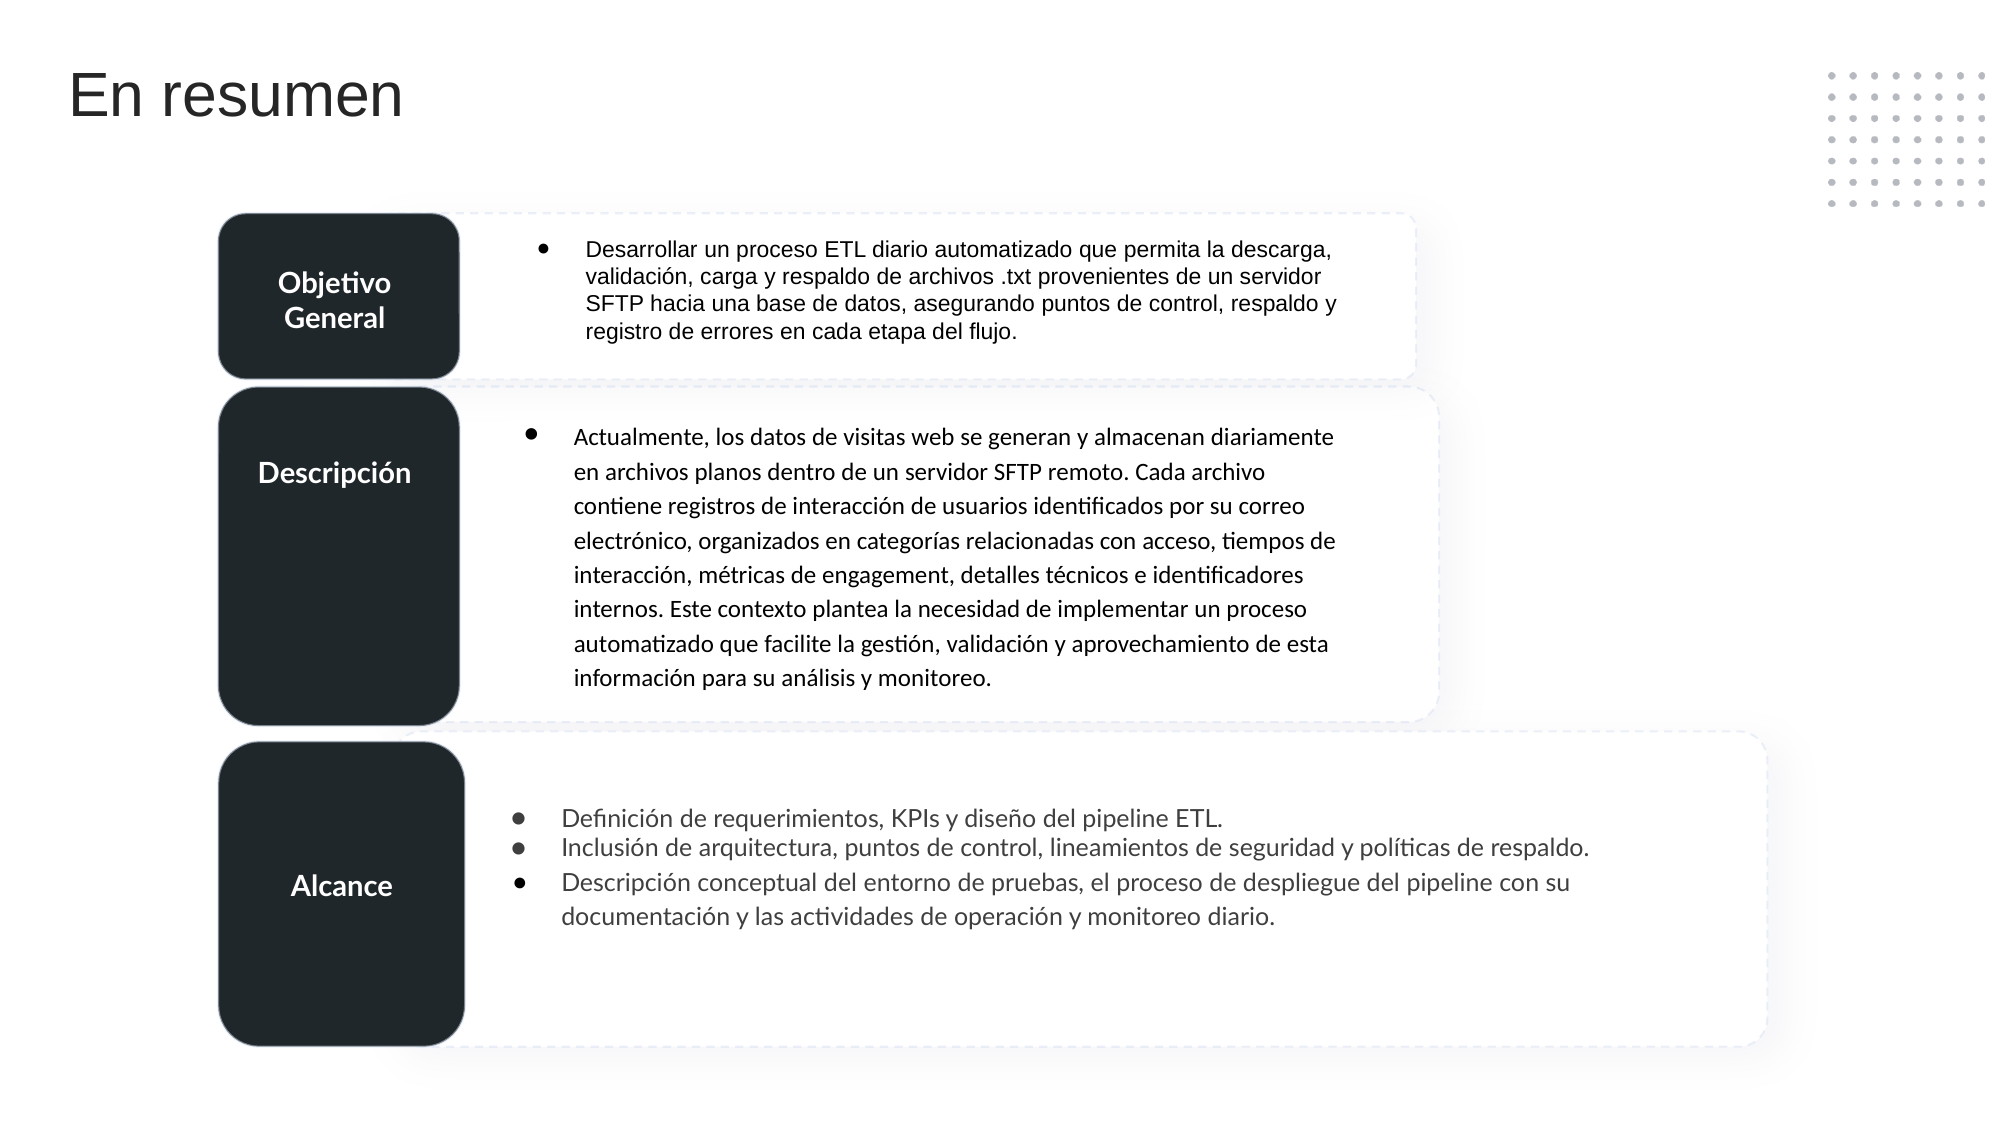

# En resumen

Desarrollar un proceso ETL diario automatizado que permita la descarga, validación, carga y respaldo de archivos .txt provenientes de un servidor SFTP hacia una base de datos, asegurando puntos de control, respaldo y registro de errores en cada etapa del flujo.
Canales Digitales
Objetivo
General

Descripción

Actualmente, los datos de visitas web se generan y almacenan diariamente en archivos planos dentro de un servidor SFTP remoto. Cada archivo contiene registros de interacción de usuarios identificados por su correo electrónico, organizados en categorías relacionadas con acceso, tiempos de interacción, métricas de engagement, detalles técnicos e identificadores internos. Este contexto plantea la necesidad de implementar un proceso automatizado que facilite la gestión, validación y aprovechamiento de esta información para su análisis y monitoreo.

Alcance
KPIs
Definición de requerimientos, KPIs y diseño del pipeline ETL.
Inclusión de arquitectura, puntos de control, lineamientos de seguridad y políticas de respaldo.
Descripción conceptual del entorno de pruebas, el proceso de despliegue del pipeline con su documentación y las actividades de operación y monitoreo diario.